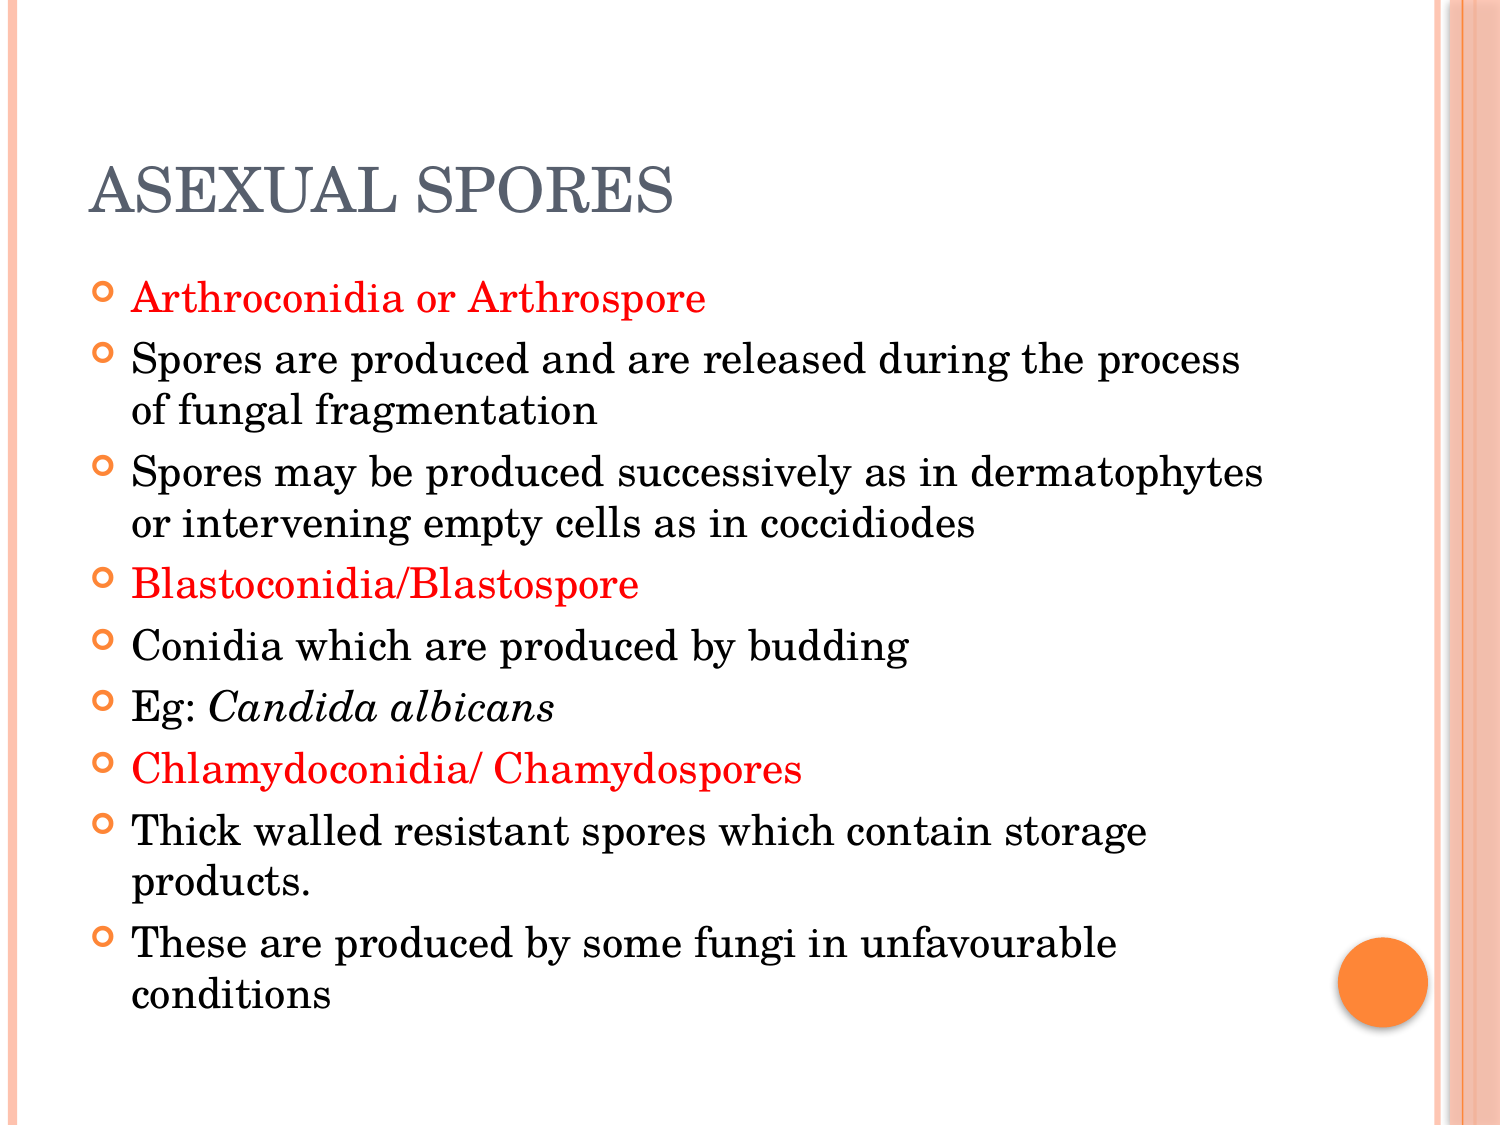

# Asexual spores
Arthroconidia or Arthrospore
Spores are produced and are released during the process of fungal fragmentation
Spores may be produced successively as in dermatophytes or intervening empty cells as in coccidiodes
Blastoconidia/Blastospore
Conidia which are produced by budding
Eg: Candida albicans
Chlamydoconidia/ Chamydospores
Thick walled resistant spores which contain storage products.
These are produced by some fungi in unfavourable conditions